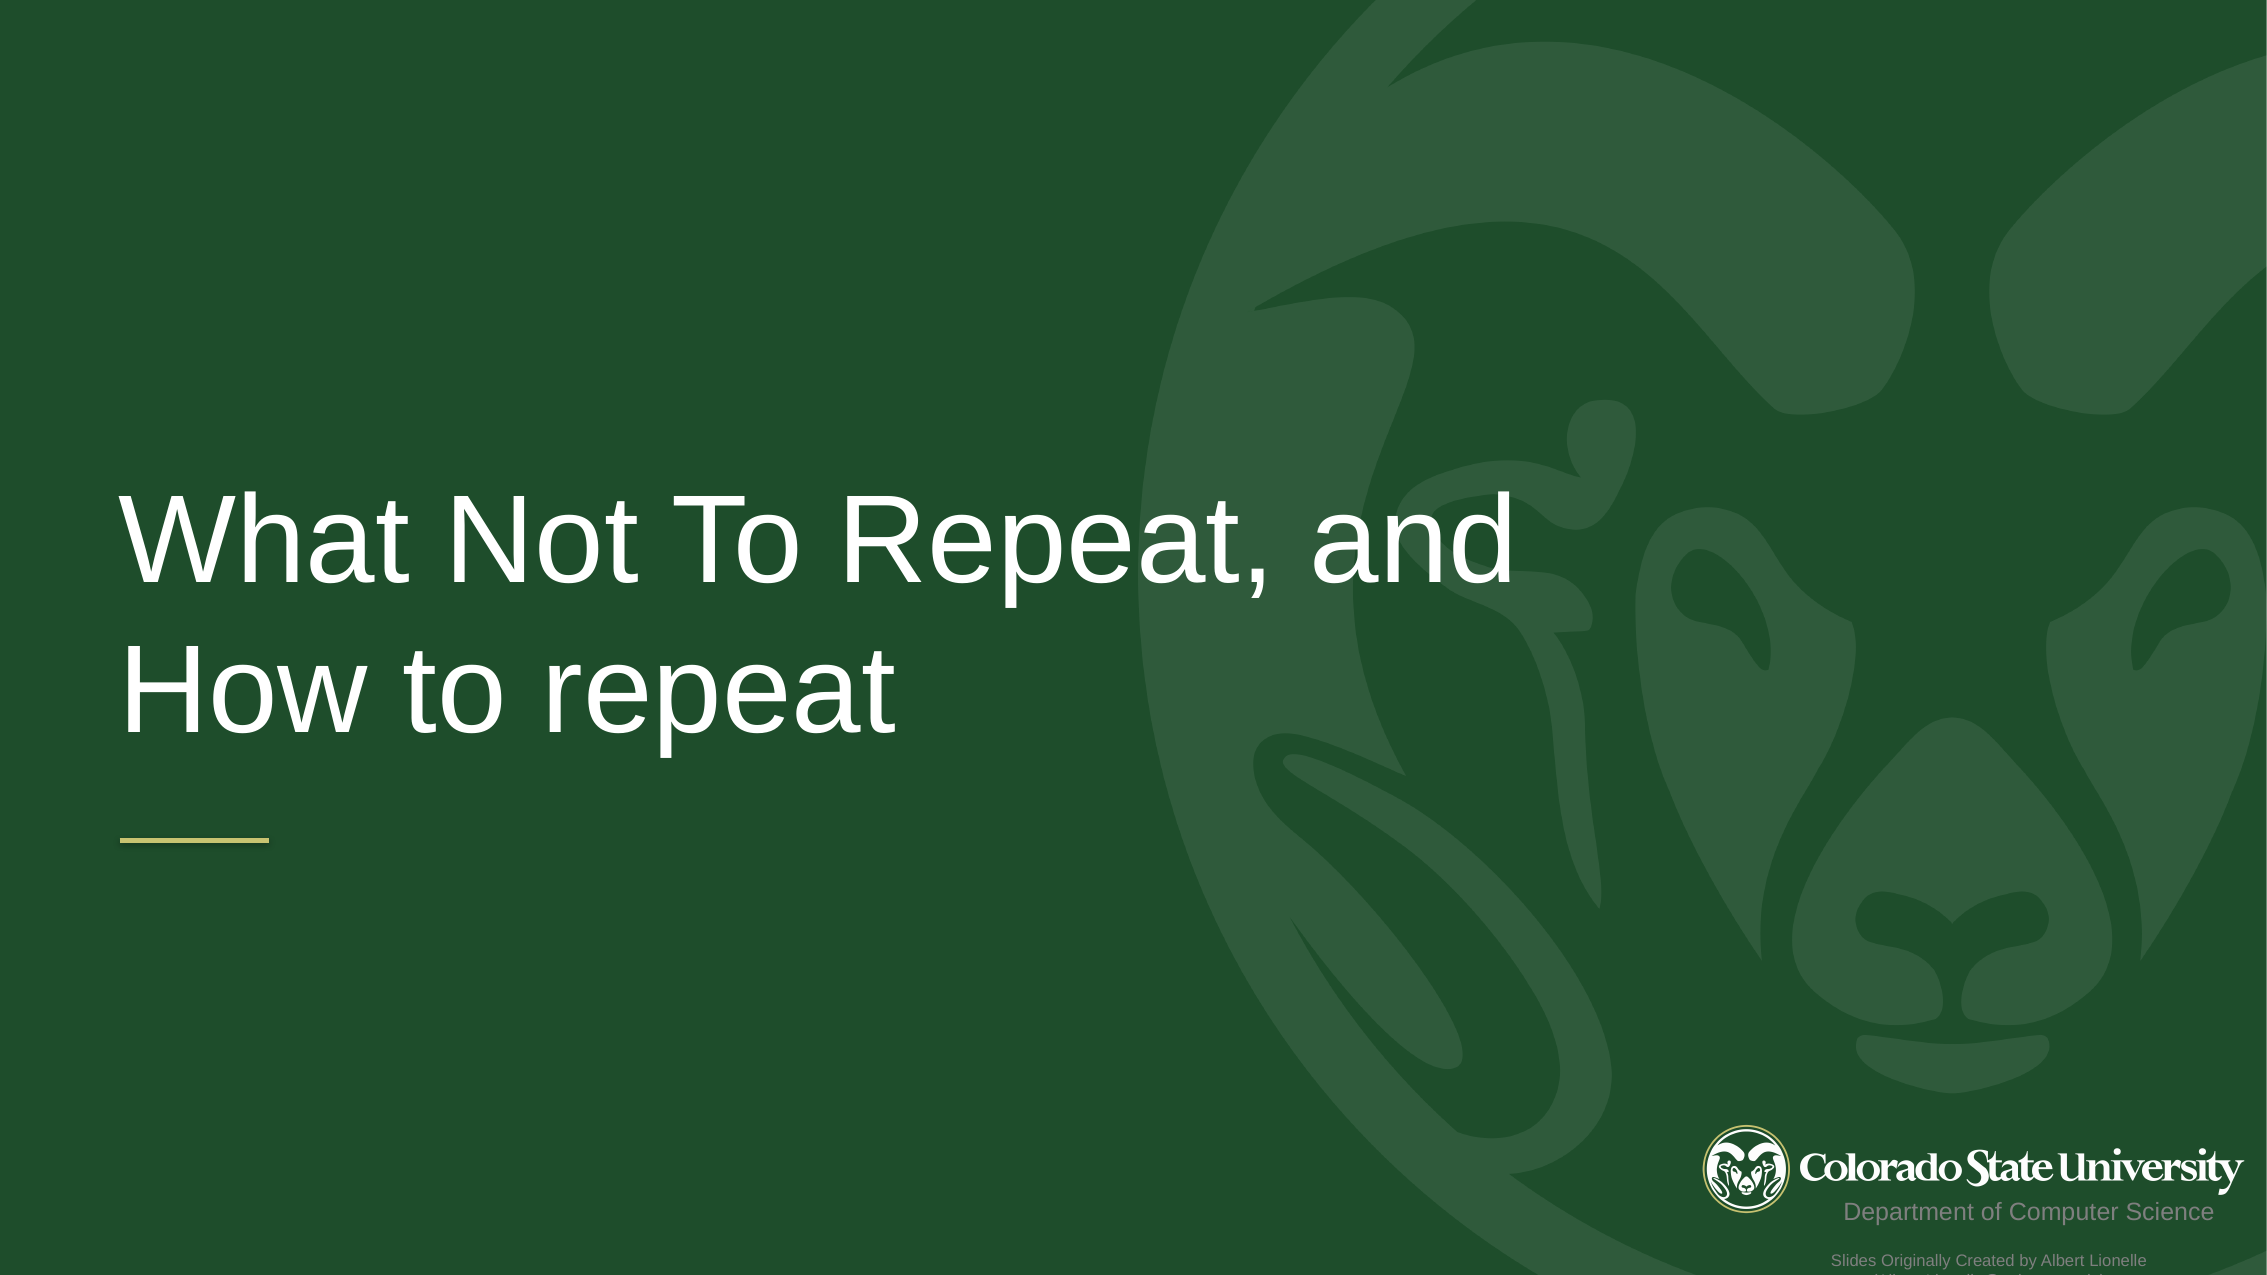

What Not To Repeat, and
How to repeat